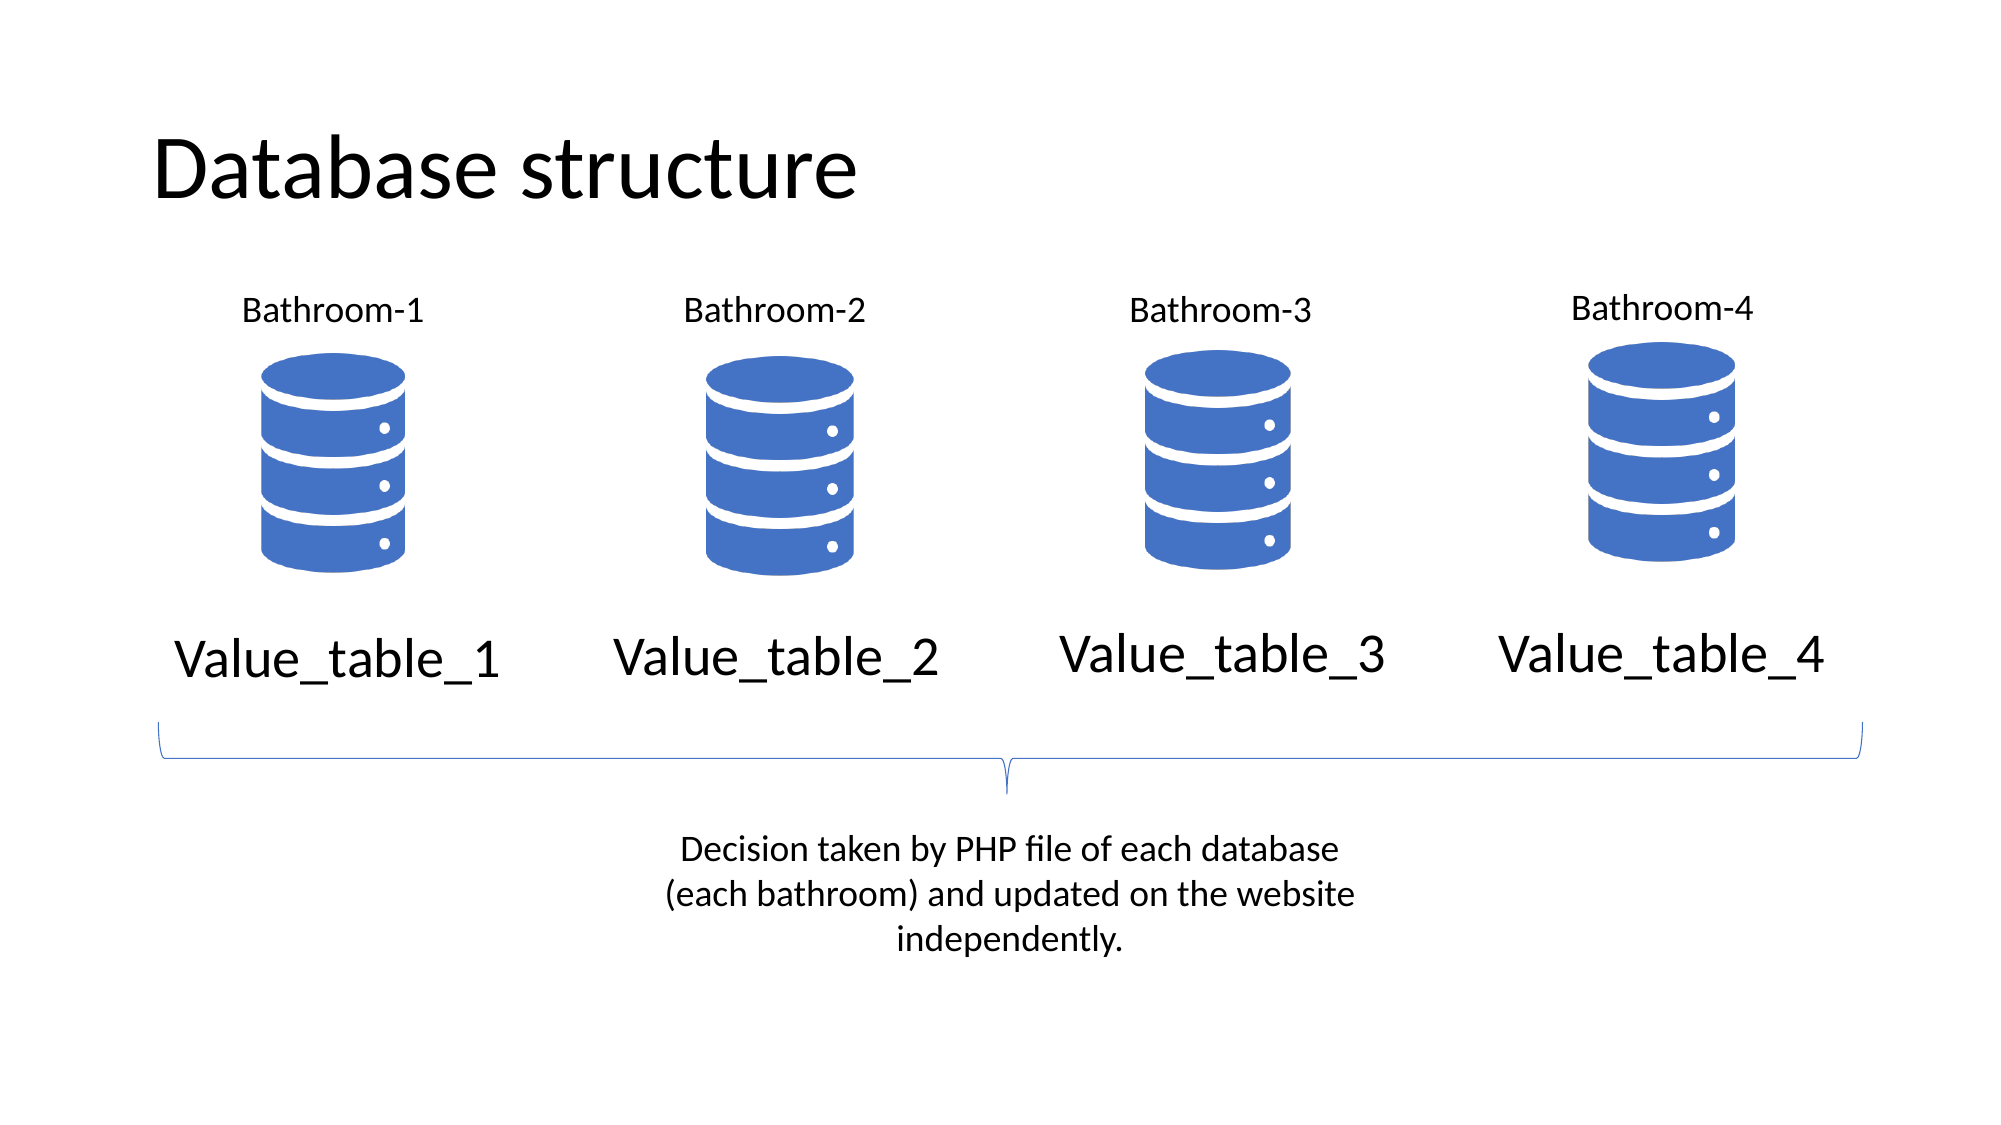

# Database structure
Bathroom-4
Bathroom-1
Bathroom-2
Bathroom-3
Value_table_1
Value_table_2
Value_table_3
Value_table_4
Decision taken by PHP file of each database (each bathroom) and updated on the website independently.